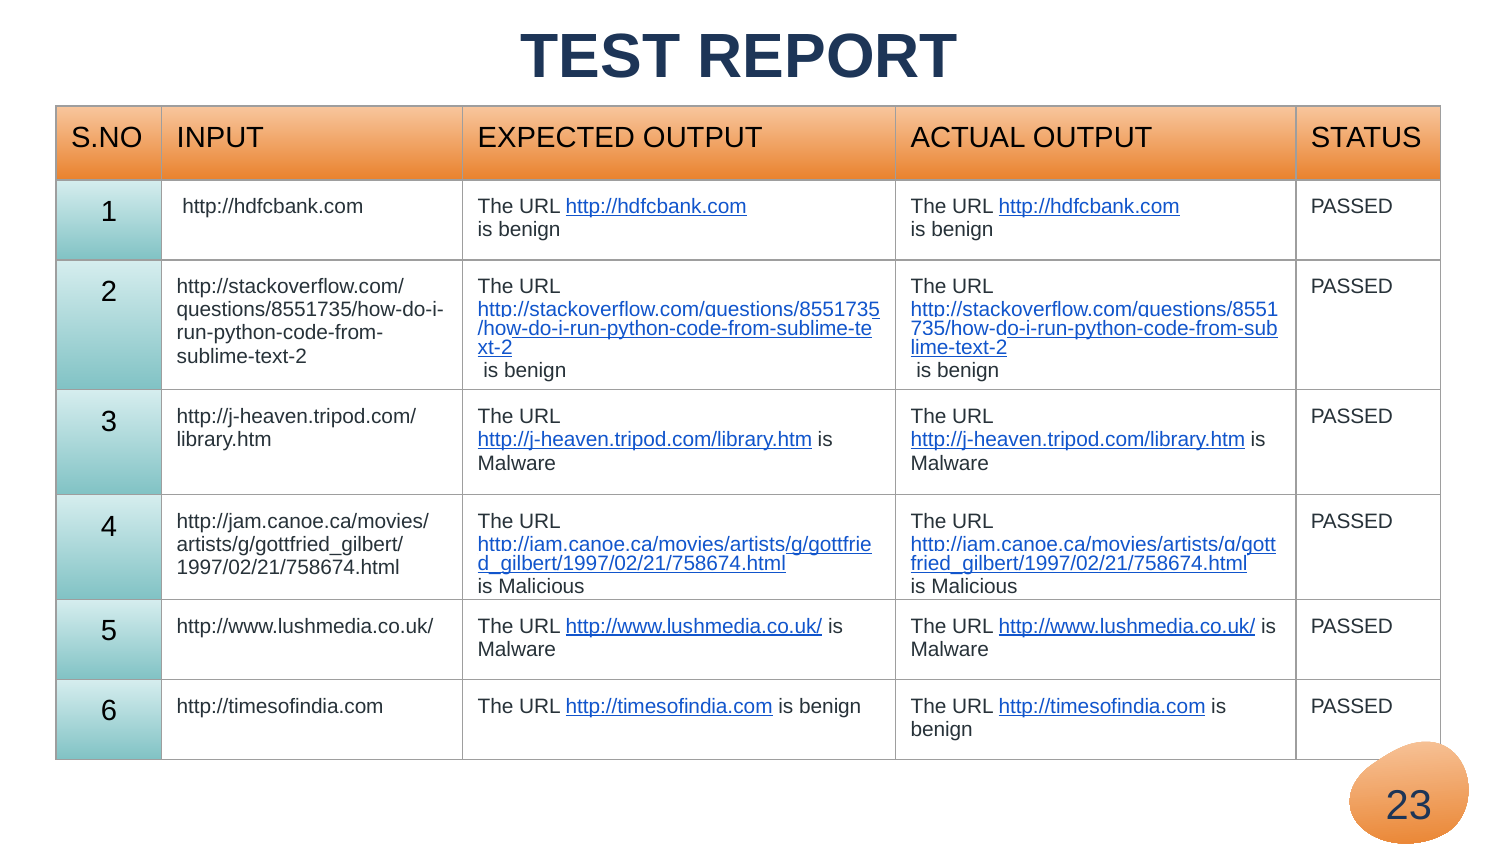

TEST REPORT
| S.NO | INPUT | EXPECTED OUTPUT | ACTUAL OUTPUT | STATUS |
| --- | --- | --- | --- | --- |
| 1 | http://hdfcbank.com | The URL http://hdfcbank.com is benign | The URL http://hdfcbank.com is benign | PASSED |
| 2 | http://stackoverflow.com/questions/8551735/how-do-i-run-python-code-from-sublime-text-2 | The URL http://stackoverflow.com/questions/8551735/how-do-i-run-python-code-from-sublime-text-2 is benign | The URL http://stackoverflow.com/questions/8551735/how-do-i-run-python-code-from-sublime-text-2 is benign | PASSED |
| 3 | http://j-heaven.tripod.com/library.htm | The URL http://j-heaven.tripod.com/library.htm is Malware | The URL http://j-heaven.tripod.com/library.htm is Malware | PASSED |
| 4 | http://jam.canoe.ca/movies/artists/g/gottfried\_gilbert/1997/02/21/758674.html | The URL http://jam.canoe.ca/movies/artists/g/gottfried\_gilbert/1997/02/21/758674.html is Malicious | The URL http://jam.canoe.ca/movies/artists/g/gottfried\_gilbert/1997/02/21/758674.html is Malicious | PASSED |
| 5 | http://www.lushmedia.co.uk/ | The URL http://www.lushmedia.co.uk/ is Malware | The URL http://www.lushmedia.co.uk/ is Malware | PASSED |
| 6 | http://timesofindia.com | The URL http://timesofindia.com is benign | The URL http://timesofindia.com is benign | PASSED |

23